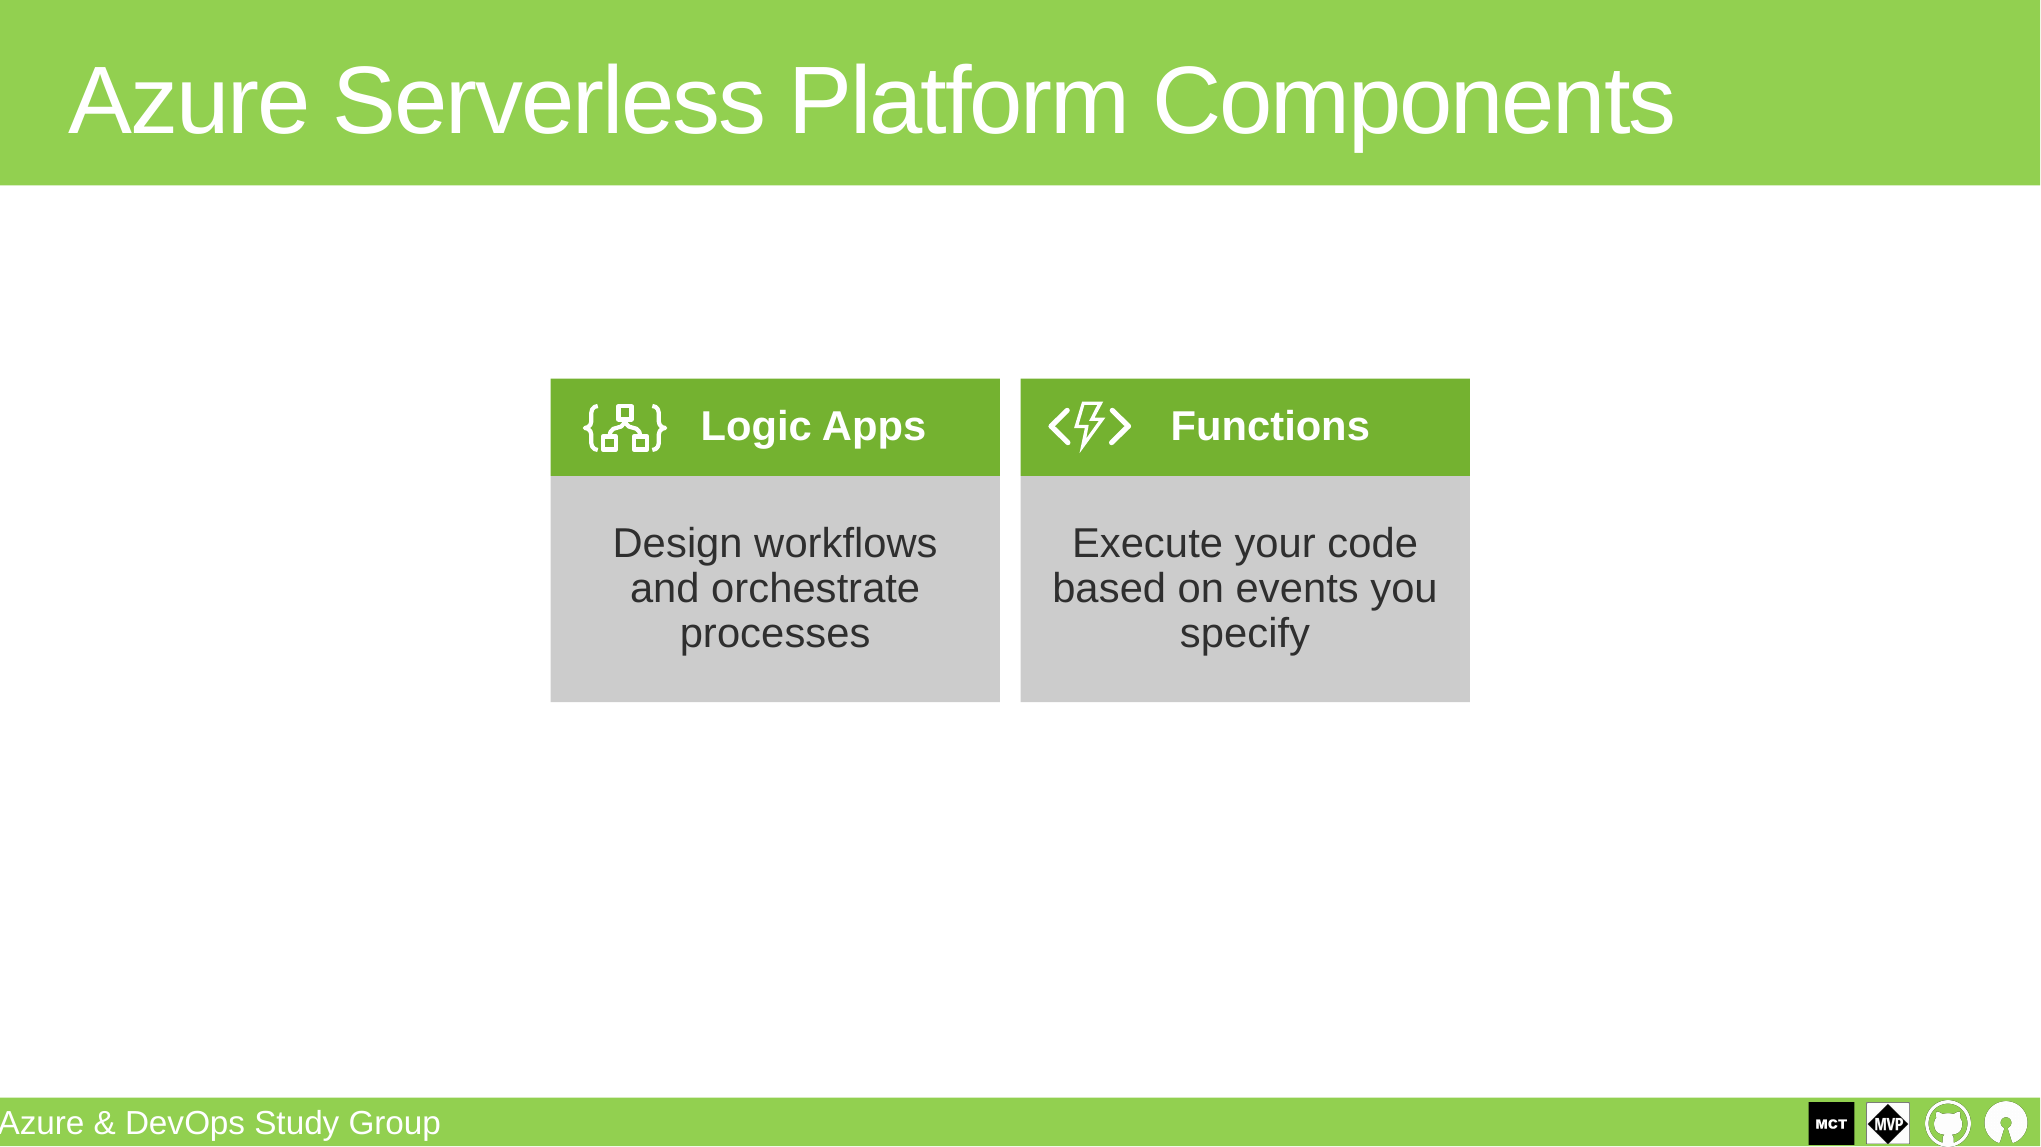

# Azure Serverless Platform Components
Logic Apps

Design workflows and orchestrate processes
Functions

Execute your code based on events you specify